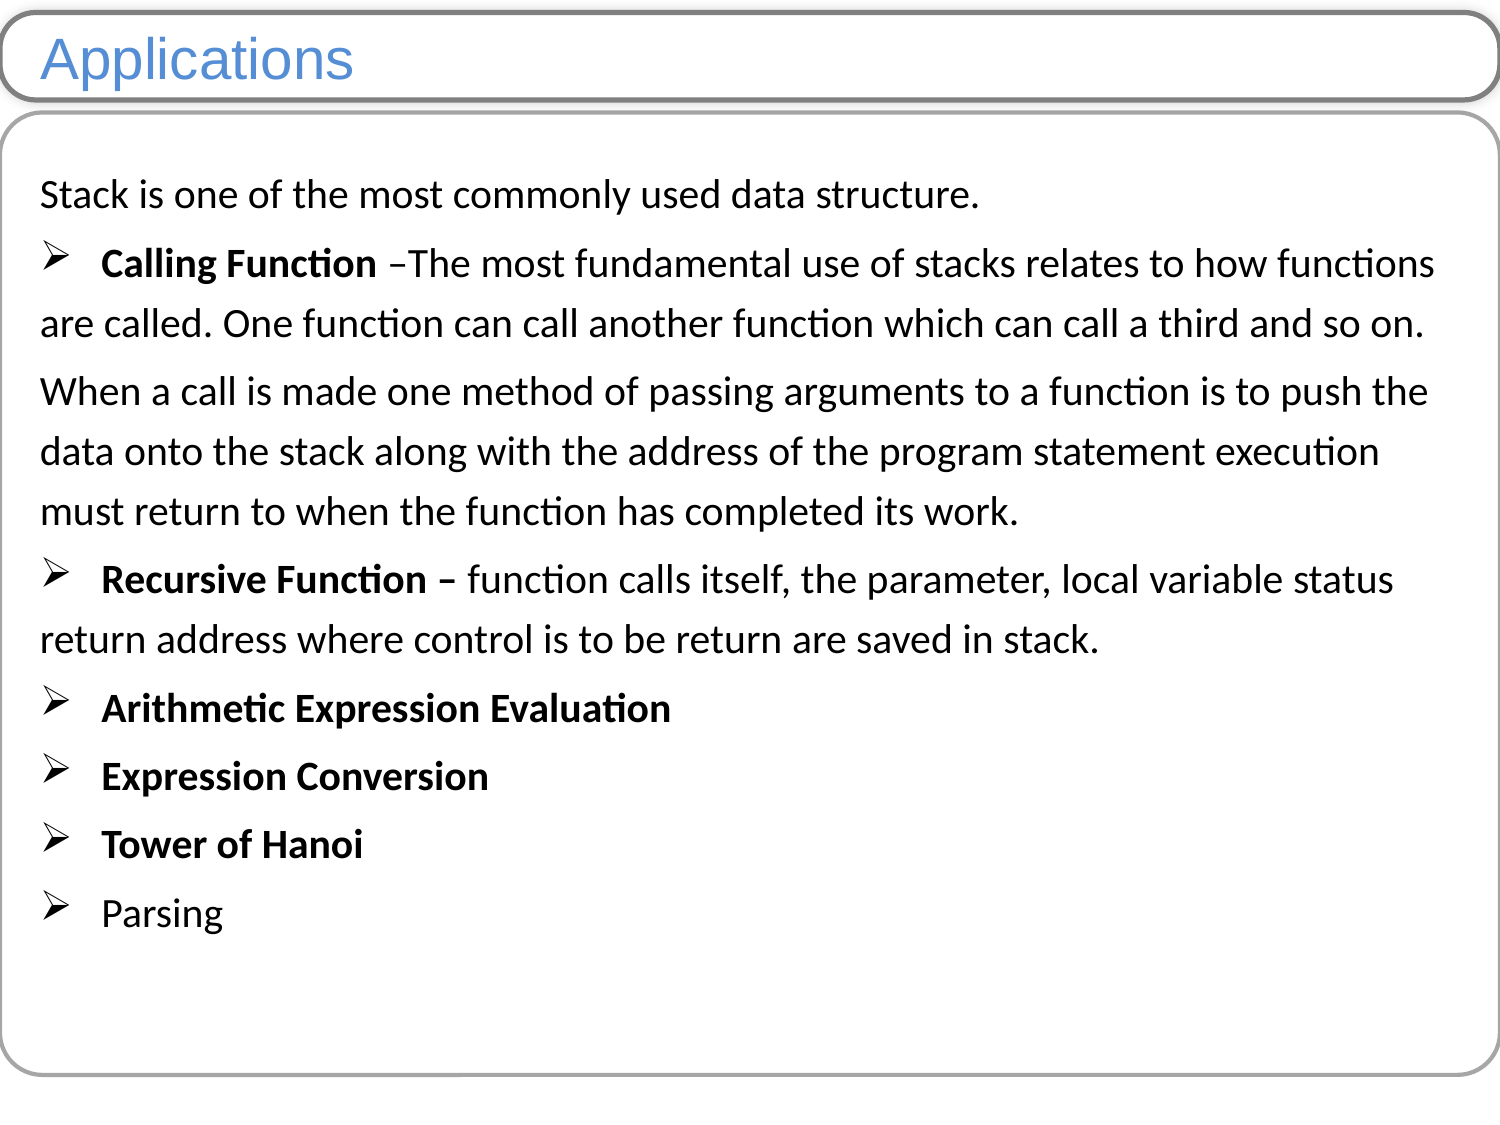

Applications

Stack is one of the most commonly used data structure.
   Calling Function –The most fundamental use of stacks relates to how functions are called. One function can call another function which can call a third and so on.
When a call is made one method of passing arguments to a function is to push the data onto the stack along with the address of the program statement execution must return to when the function has completed its work.
   Recursive Function – function calls itself, the parameter, local variable status return address where control is to be return are saved in stack.
   Arithmetic Expression Evaluation
   Expression Conversion
   Tower of Hanoi
   Parsing